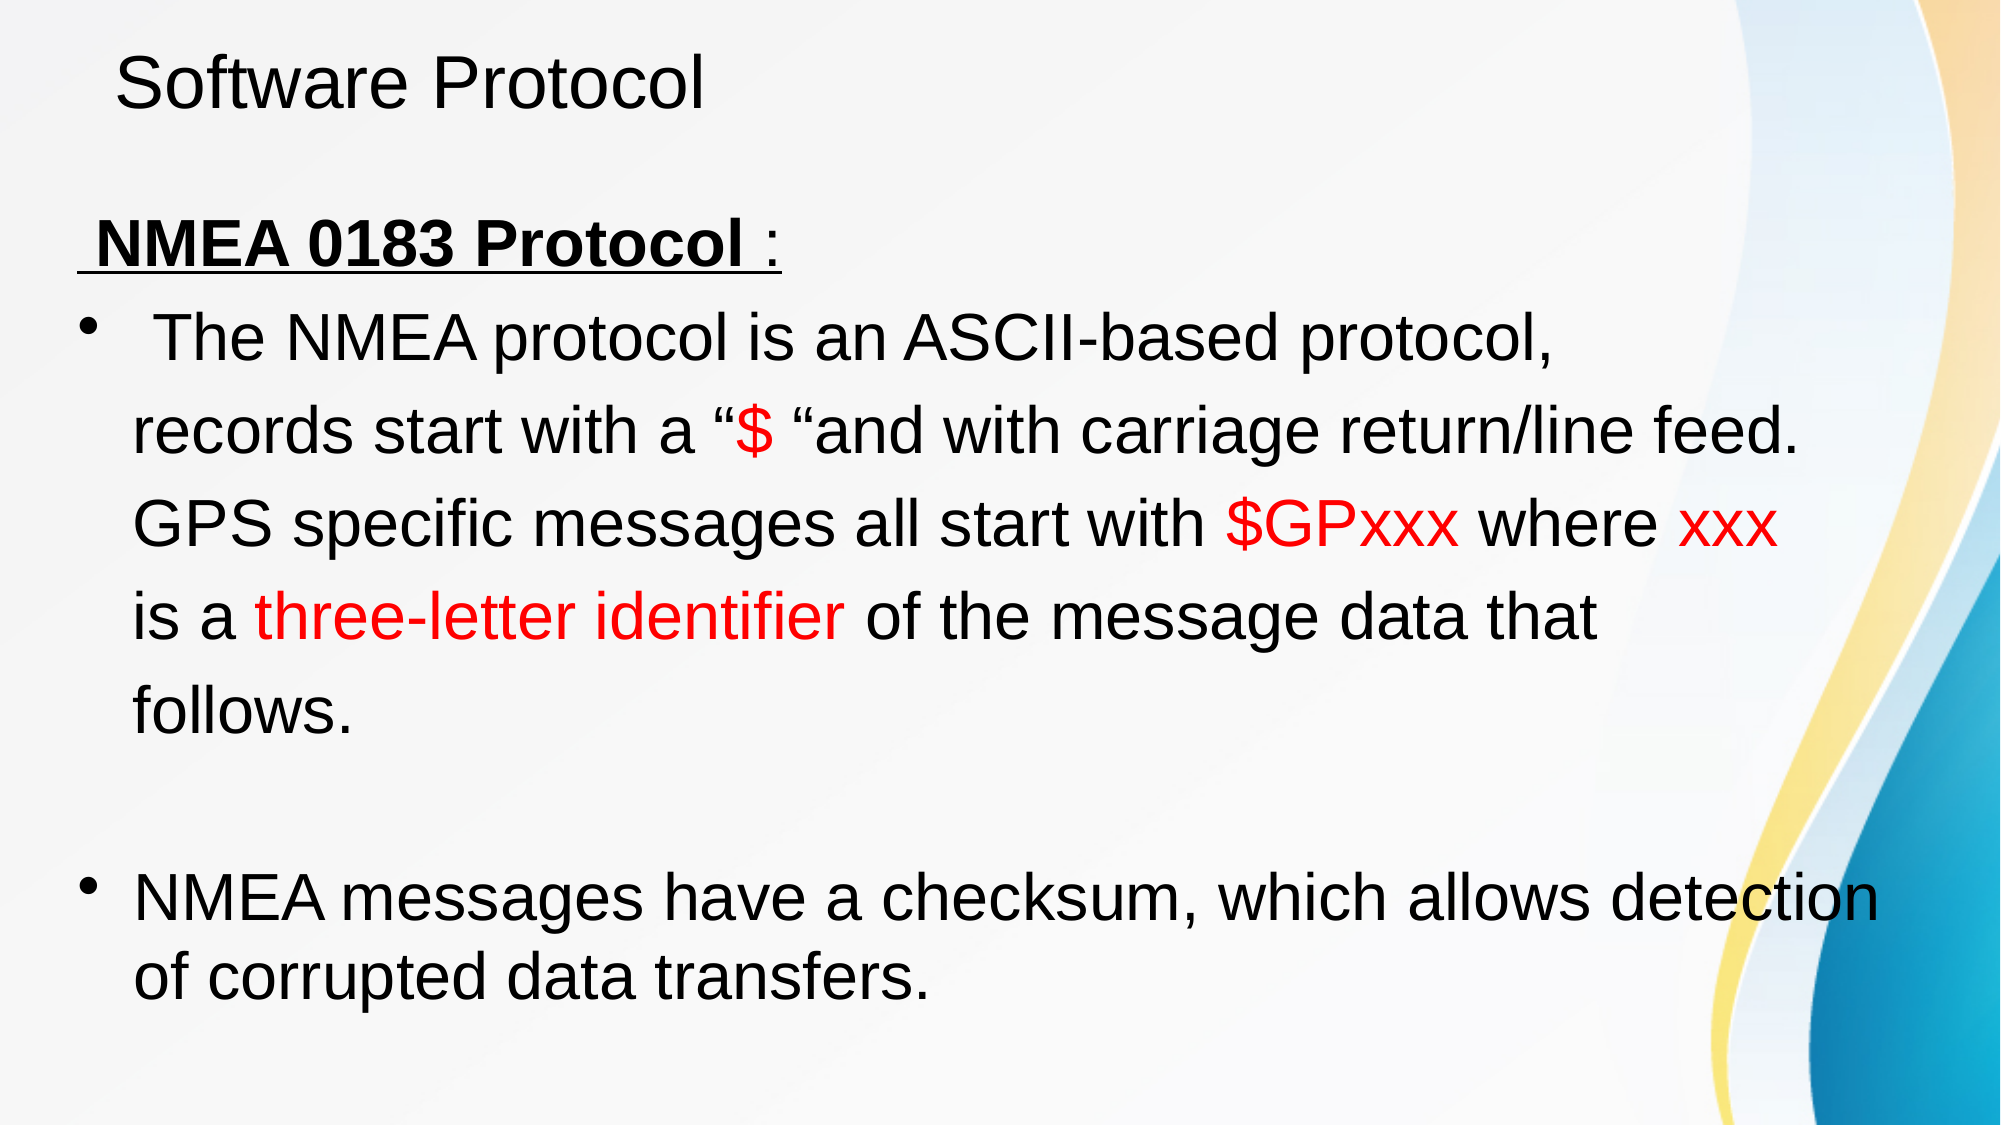

# Software Protocol
 NMEA 0183 Protocol :
 The NMEA protocol is an ASCII-based protocol,
   records start with a “$ “and with carriage return/line feed.
   GPS specific messages all start with $GPxxx where xxx
   is a three-letter identifier of the message data that
   follows.

NMEA messages have a checksum, which allows detection of corrupted data transfers.